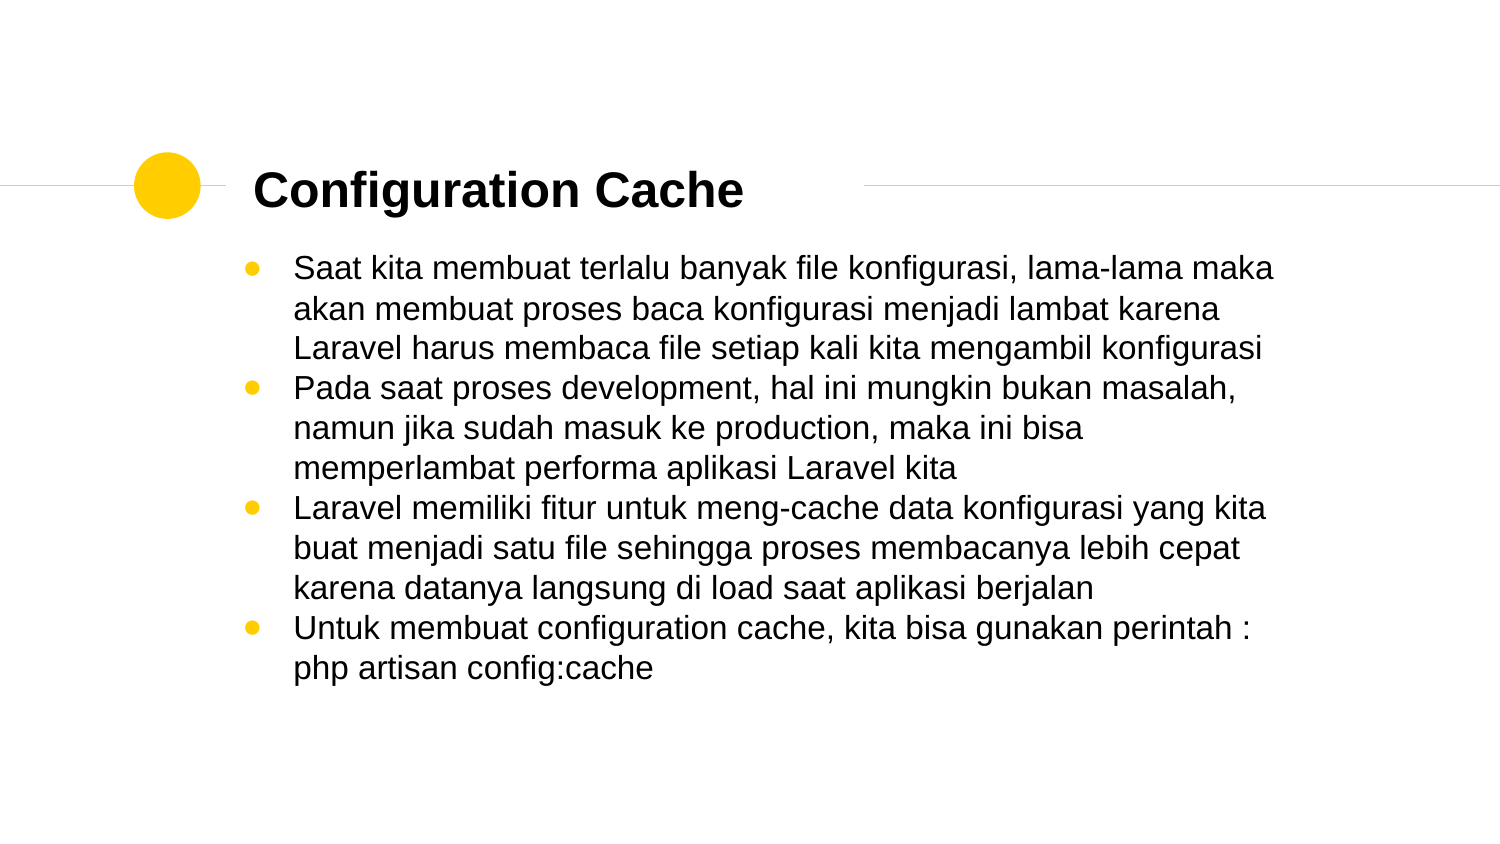

# Configuration Cache
Saat kita membuat terlalu banyak file konfigurasi, lama-lama maka akan membuat proses baca konfigurasi menjadi lambat karena Laravel harus membaca file setiap kali kita mengambil konfigurasi
Pada saat proses development, hal ini mungkin bukan masalah, namun jika sudah masuk ke production, maka ini bisa memperlambat performa aplikasi Laravel kita
Laravel memiliki fitur untuk meng-cache data konfigurasi yang kita buat menjadi satu file sehingga proses membacanya lebih cepat karena datanya langsung di load saat aplikasi berjalan
Untuk membuat configuration cache, kita bisa gunakan perintah :
php artisan config:cache